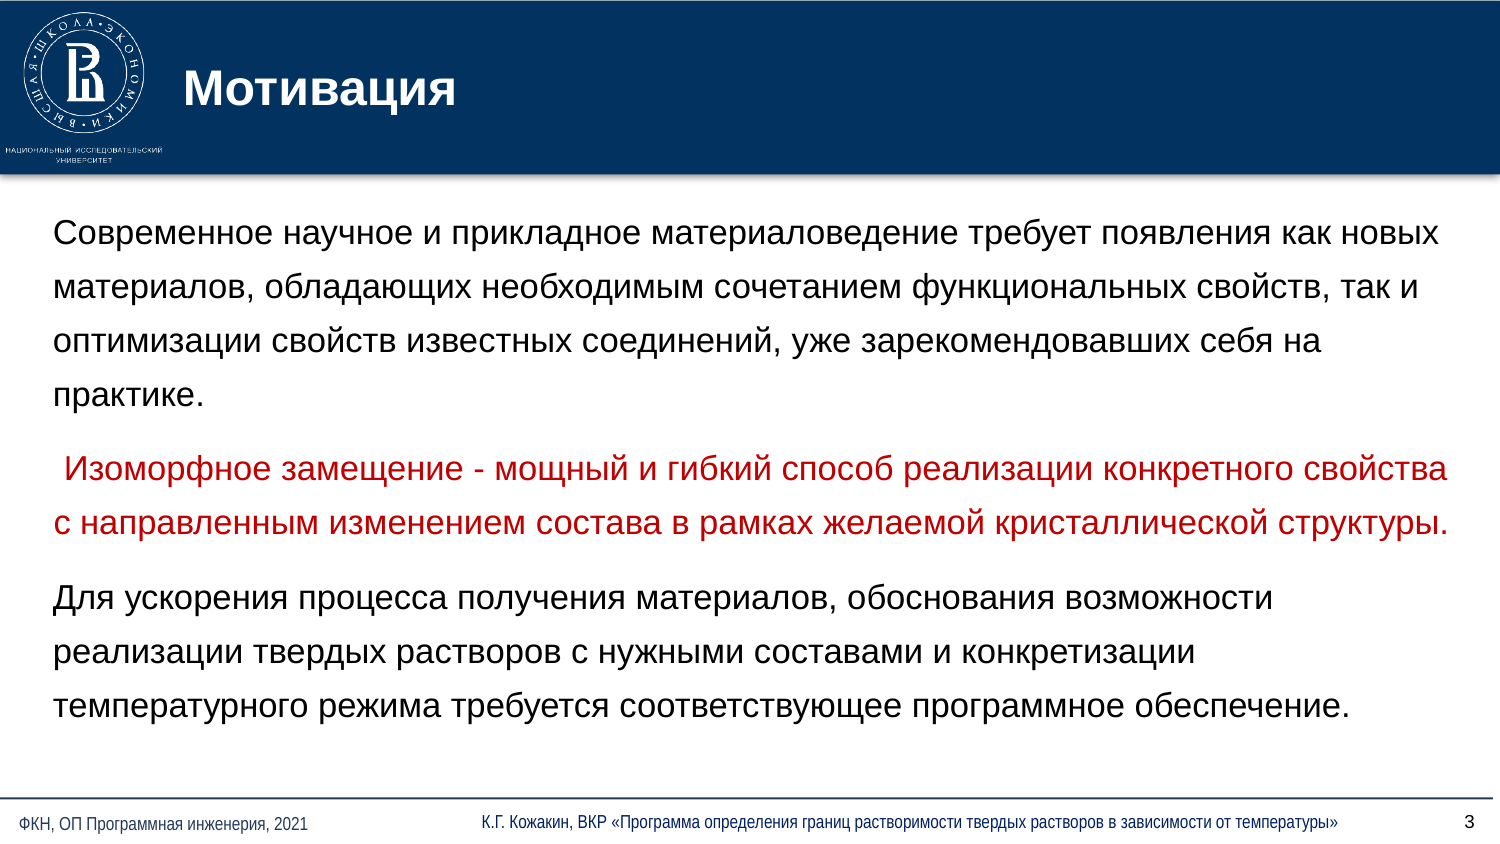

# Мотивация
Современное научное и прикладное материаловедение требует появления как новых материалов, обладающих необходимым сочетанием функциональных свойств, так и оптимизации свойств известных соединений, уже зарекомендовавших себя на практике.
Изоморфное замещение - мощный и гибкий способ реализации конкретного свойства с направленным изменением состава в рамках желаемой кристаллической структуры.
Для ускорения процесса получения материалов, обоснования возможности реализации твердых растворов с нужными составами и конкретизации температурного режима требуется соответствующее программное обеспечение.
3
К.Г. Кожакин, ВКР «Программа определения границ растворимости твердых растворов в зависимости от температуры»